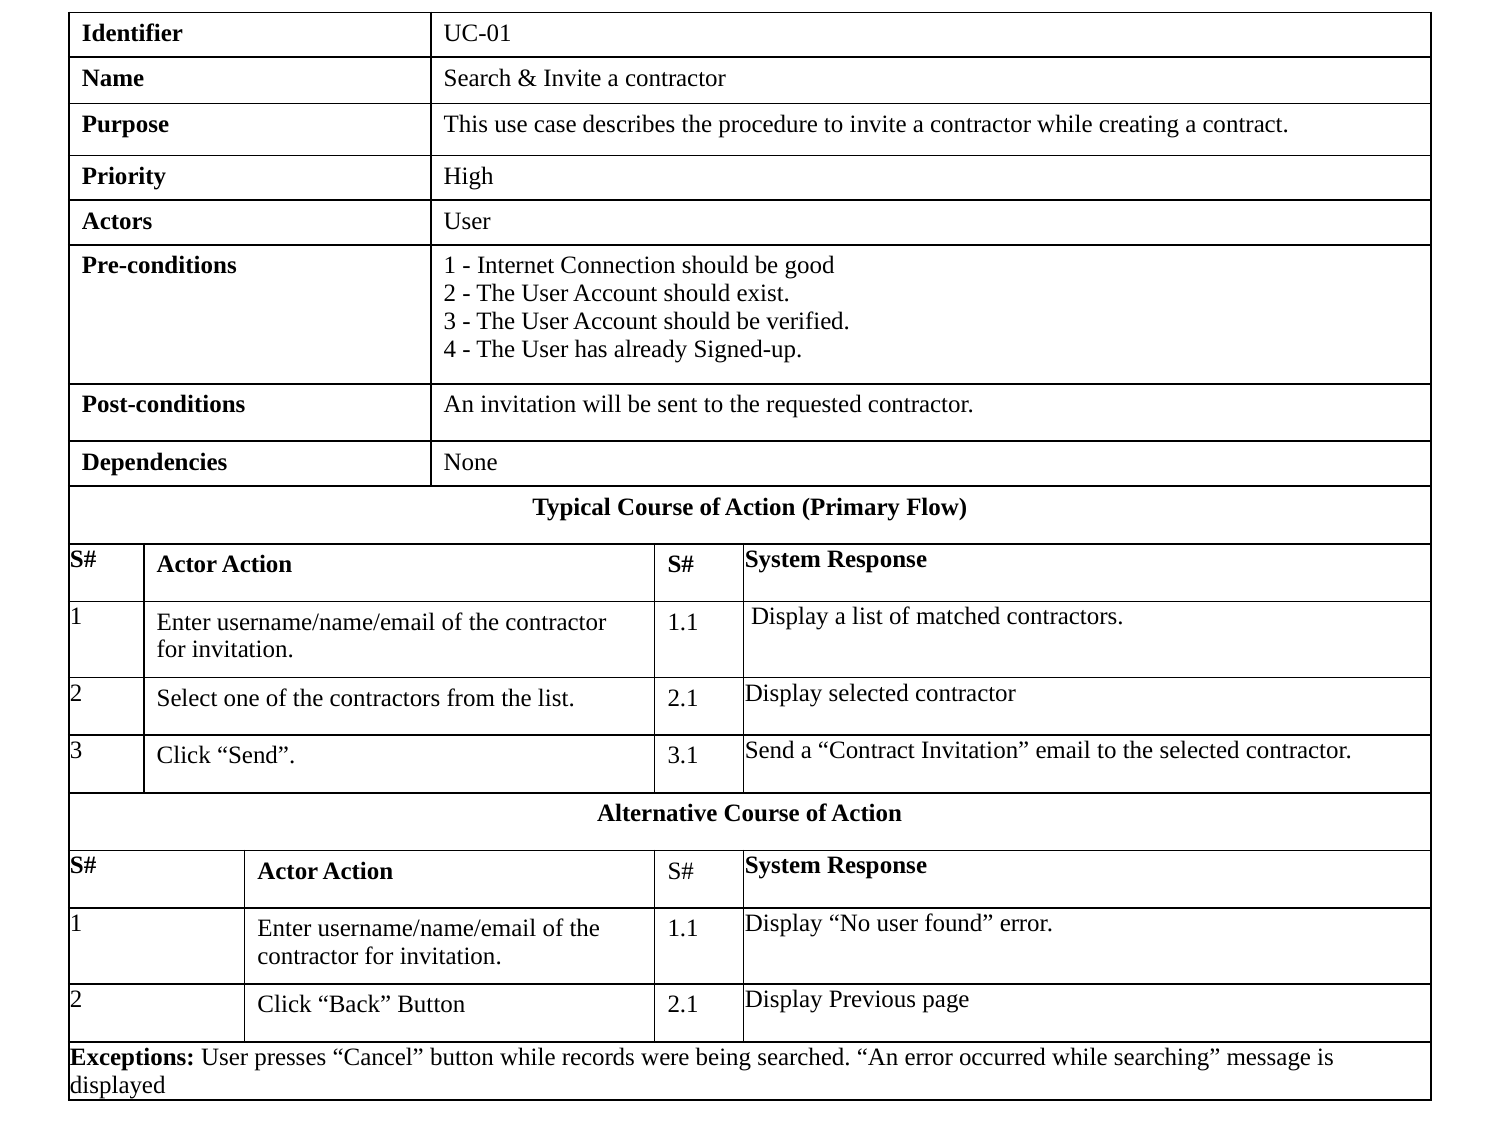

| Identifier |  |  | UC-01 |  |  |
| --- | --- | --- | --- | --- | --- |
| Name |  |  | Search & Invite a contractor |  |  |
| Purpose |  |  | This use case describes the procedure to invite a contractor while creating a contract. |  |  |
| Priority |  |  | High |  |  |
| Actors |  |  | User |  |  |
| Pre-conditions |  |  | 1 - Internet Connection should be good 2 - The User Account should exist. 3 - The User Account should be verified. 4 - The User has already Signed-up. |  |  |
| Post-conditions |  |  | An invitation will be sent to the requested contractor. |  |  |
| Dependencies |  |  | None |  |  |
| Typical Course of Action (Primary Flow) |  |  |  |  |  |
| S# | Actor Action | Actor Action |  | S# | System Response |
| 1 | Enter username/name/email of the contractor for invitation. | List the actor steps here |  | 1.1 | Display a list of matched contractors. |
| 2 | Select one of the contractors from the list. |  |  | 2.1 | Display selected contractor |
| 3 | Click “Send”. |  |  | 3.1 | Send a “Contract Invitation” email to the selected contractor. |
| Alternative Course of Action |  |  |  |  |  |
| S# |  | Actor Action |  | S# | System Response |
| 1 |  | Enter username/name/email of the contractor for invitation. |  | 1.1 | Display “No user found” error. |
| 2 |  | Click “Back” Button |  | 2.1 | Display Previous page |
| Exceptions: User presses “Cancel” button while records were being searched. “An error occurred while searching” message is displayed |  |  |  |  |  |